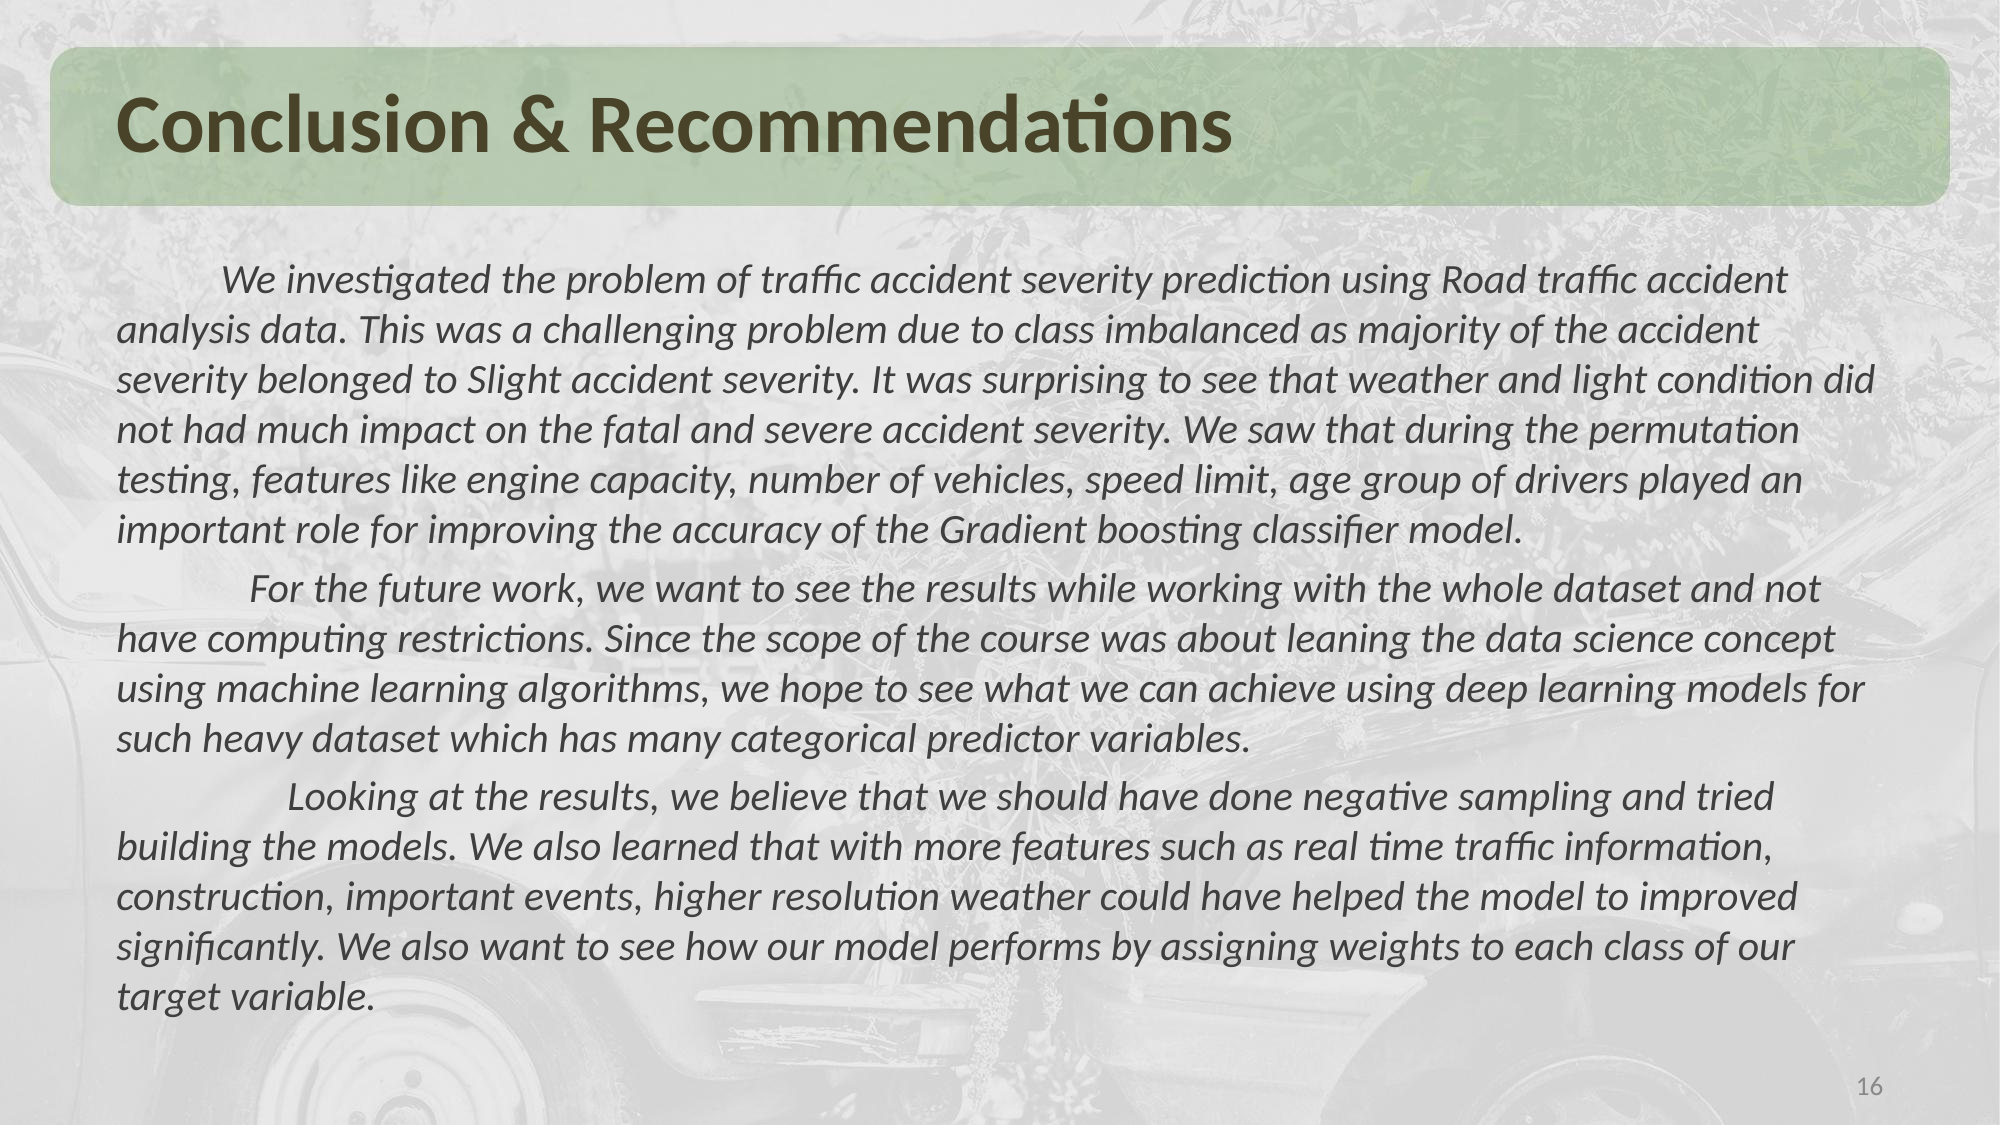

# Conclusion & Recommendations
           We investigated the problem of traffic accident severity prediction using Road traffic accident analysis data. This was a challenging problem due to class imbalanced as majority of the accident severity belonged to Slight accident severity. It was surprising to see that weather and light condition did not had much impact on the fatal and severe accident severity. We saw that during the permutation testing, features like engine capacity, number of vehicles, speed limit, age group of drivers played an important role for improving the accuracy of the Gradient boosting classifier model.
              For the future work, we want to see the results while working with the whole dataset and not have computing restrictions. Since the scope of the course was about leaning the data science concept using machine learning algorithms, we hope to see what we can achieve using deep learning models for such heavy dataset which has many categorical predictor variables.
                  Looking at the results, we believe that we should have done negative sampling and tried building the models. We also learned that with more features such as real time traffic information, construction, important events, higher resolution weather could have helped the model to improved significantly. We also want to see how our model performs by assigning weights to each class of our target variable.
16